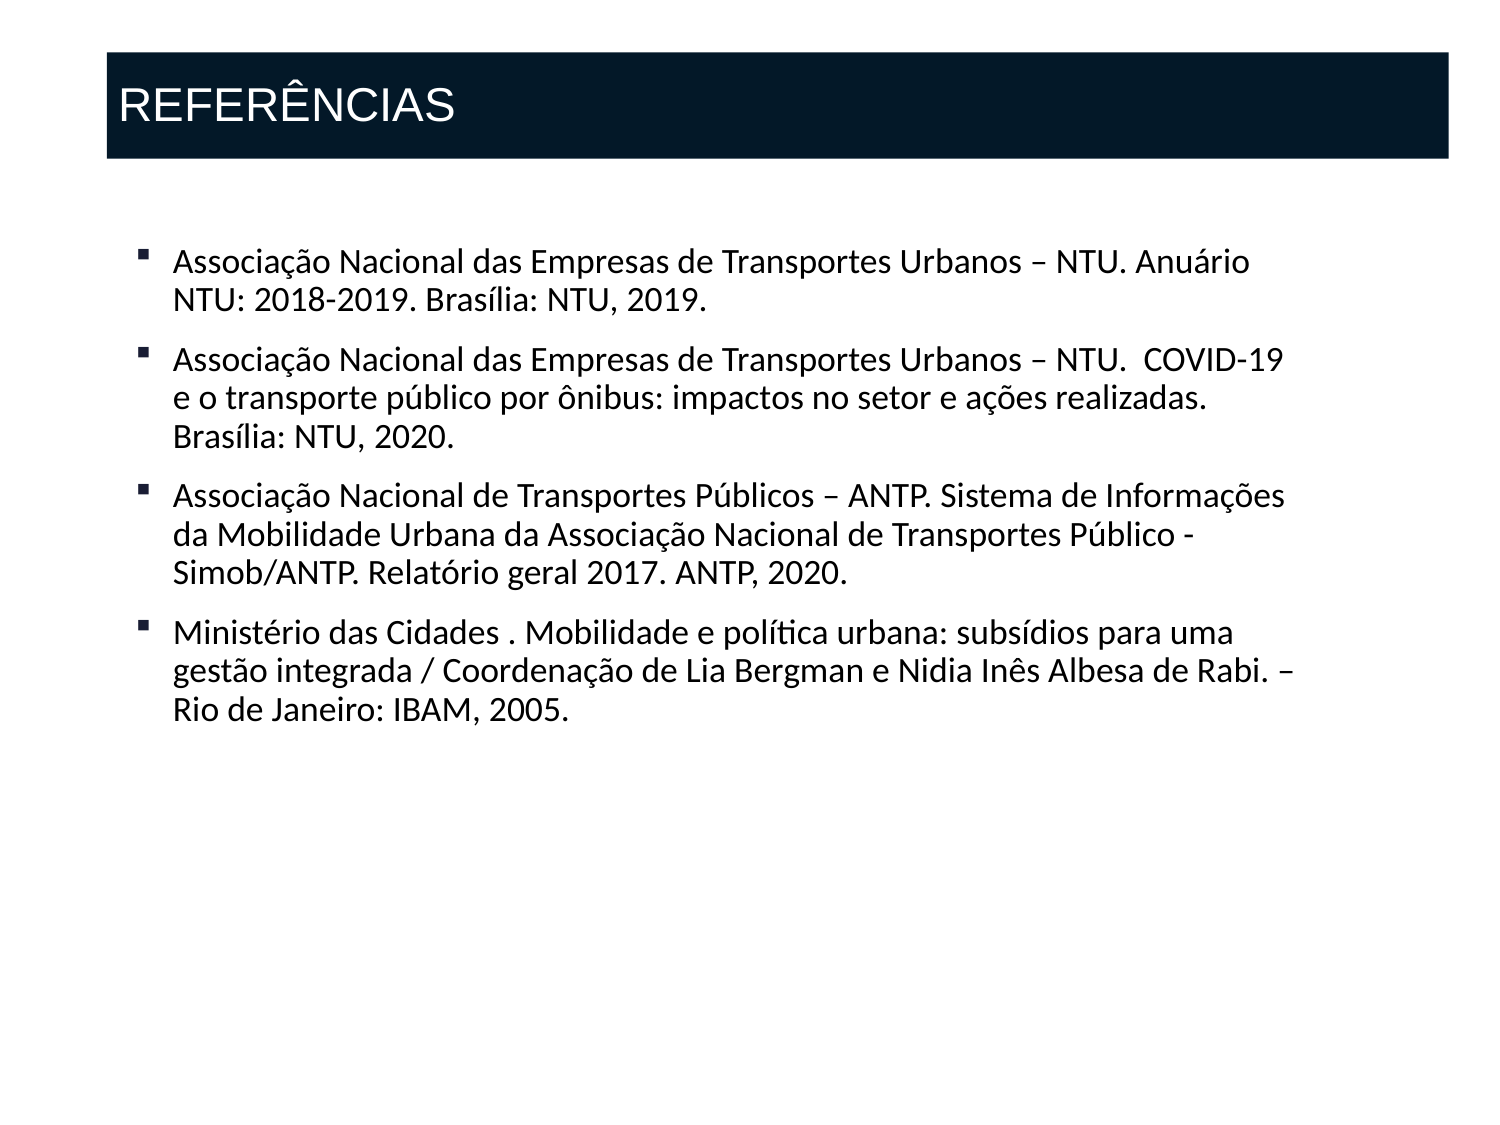

# REFERÊNCIAS
Associação Nacional das Empresas de Transportes Urbanos – NTU. Anuário NTU: 2018-2019. Brasília: NTU, 2019.
Associação Nacional das Empresas de Transportes Urbanos – NTU.  COVID-19 e o transporte público por ônibus: impactos no setor e ações realizadas. Brasília: NTU, 2020.
Associação Nacional de Transportes Públicos – ANTP. Sistema de Informações da Mobilidade Urbana da Associação Nacional de Transportes Público - Simob/ANTP. Relatório geral 2017. ANTP, 2020.
Ministério das Cidades . Mobilidade e política urbana: subsídios para uma gestão integrada / Coordenação de Lia Bergman e Nidia Inês Albesa de Rabi. – Rio de Janeiro: IBAM, 2005.